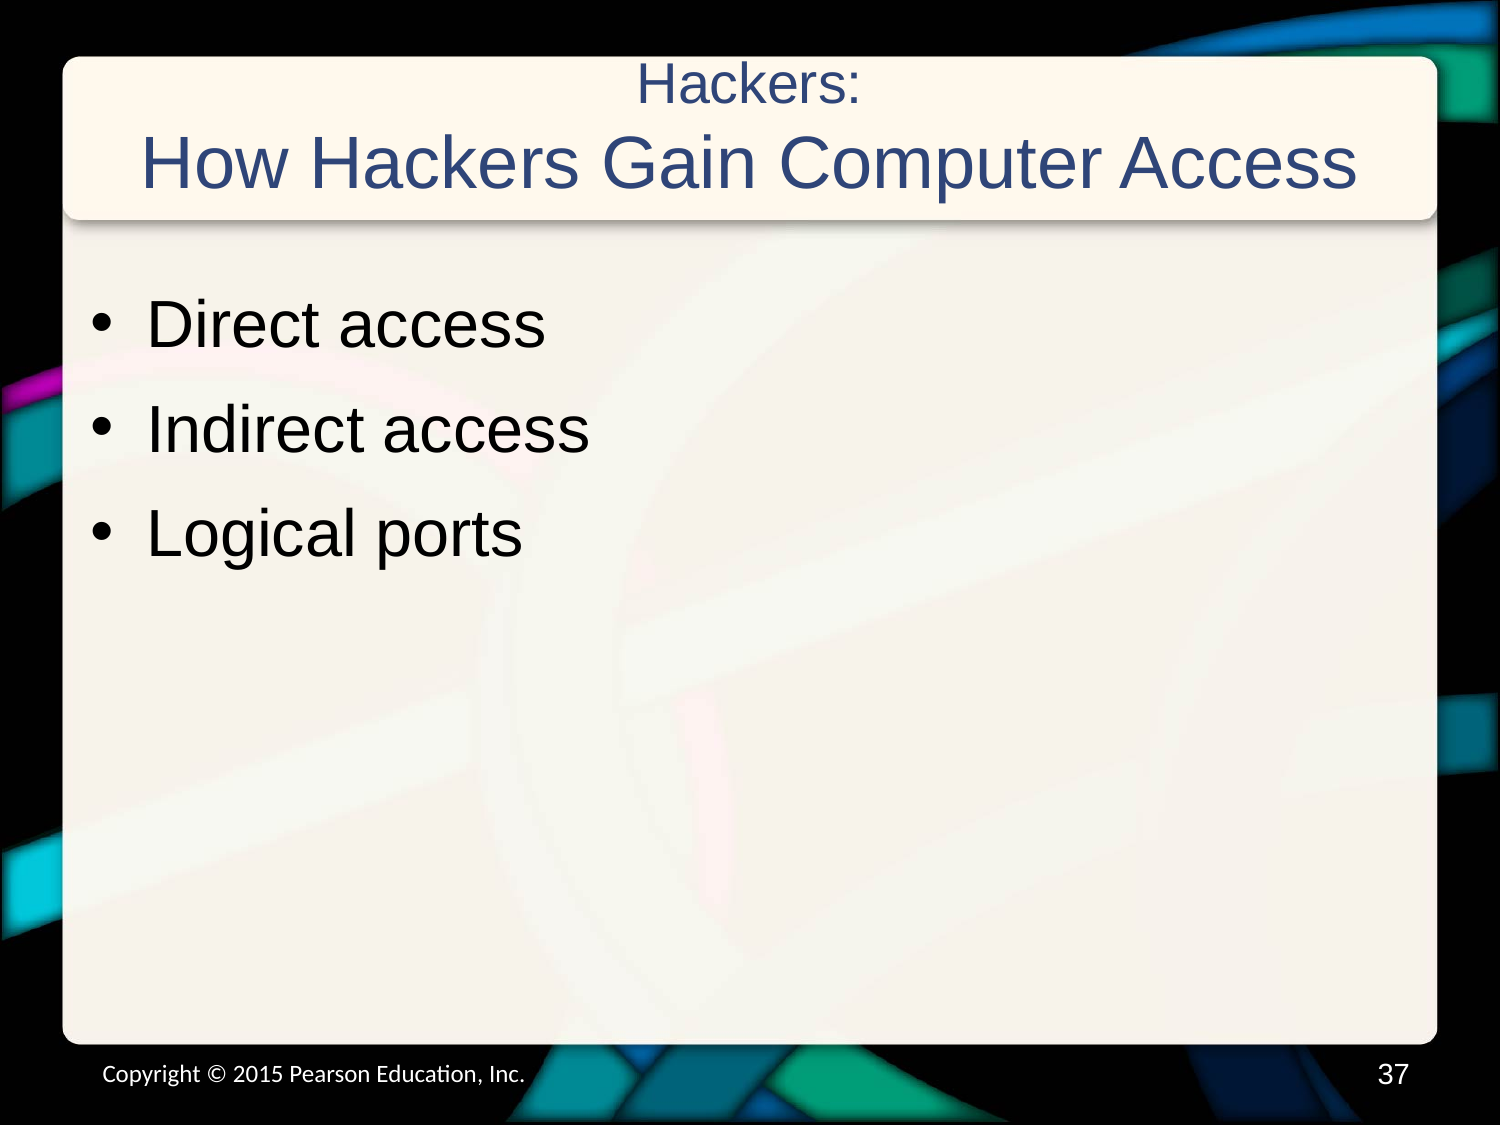

# Hackers: How Hackers Gain Computer Access
Direct access
Indirect access
Logical ports

Copyright © 2015 Pearson Education, Inc.
37